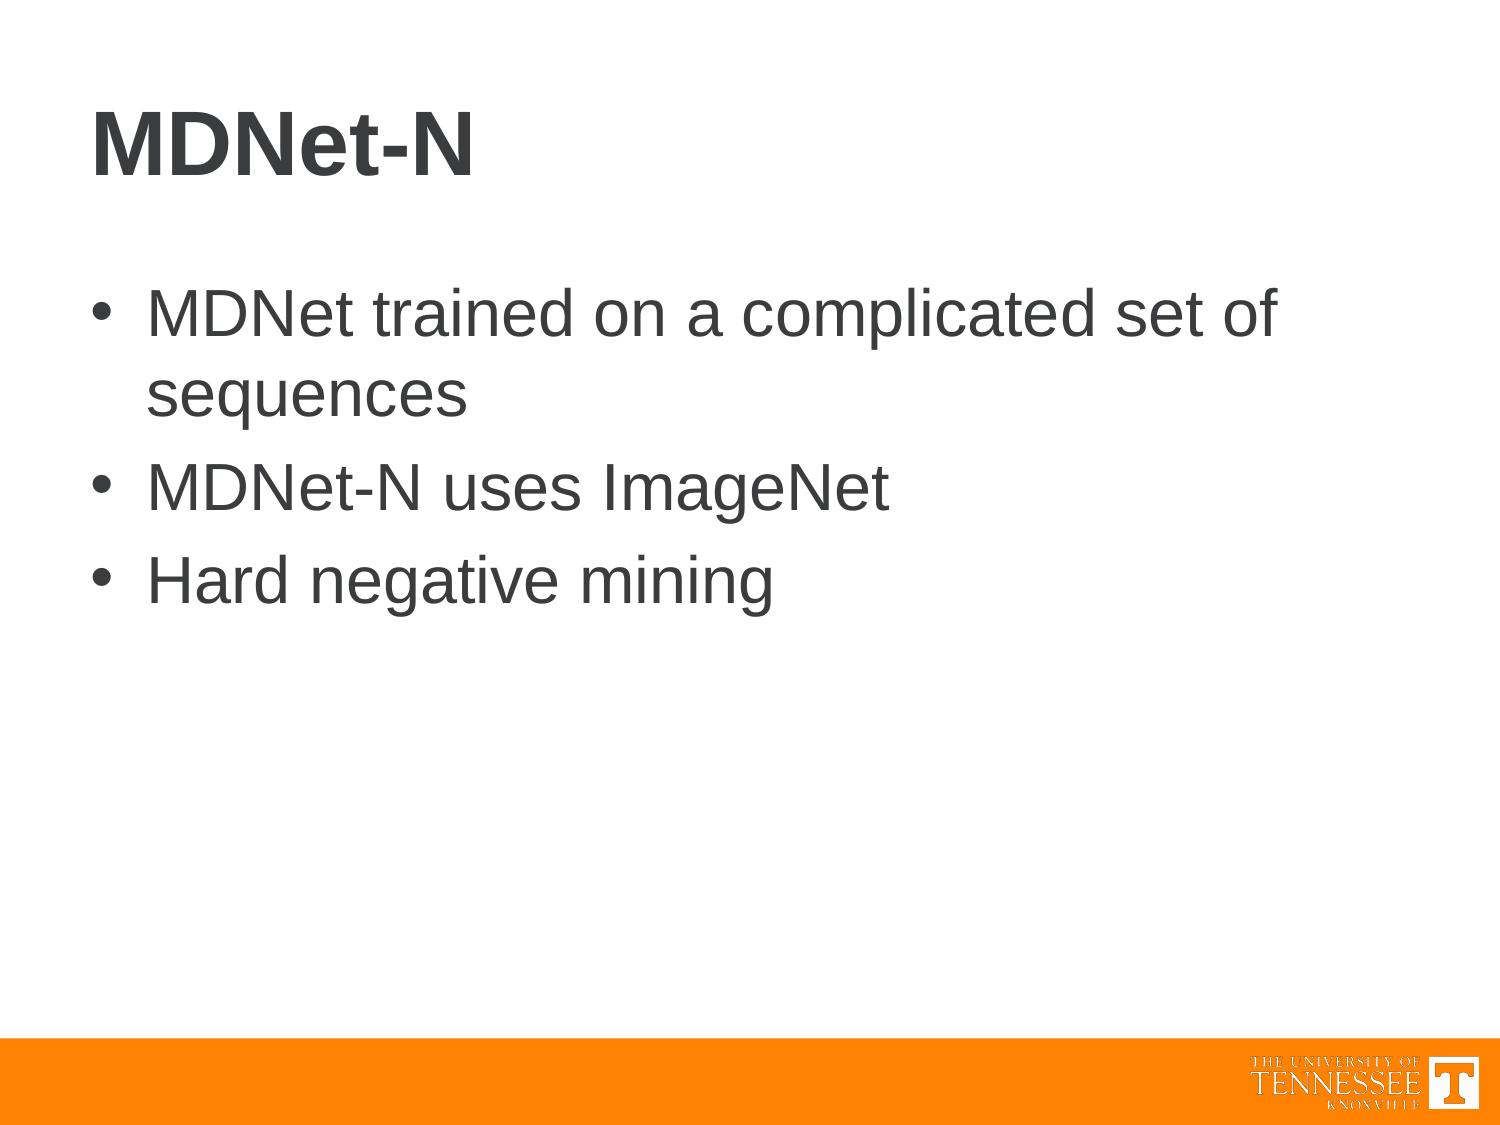

# MDNet-N
MDNet trained on a complicated set of sequences
MDNet-N uses ImageNet
Hard negative mining